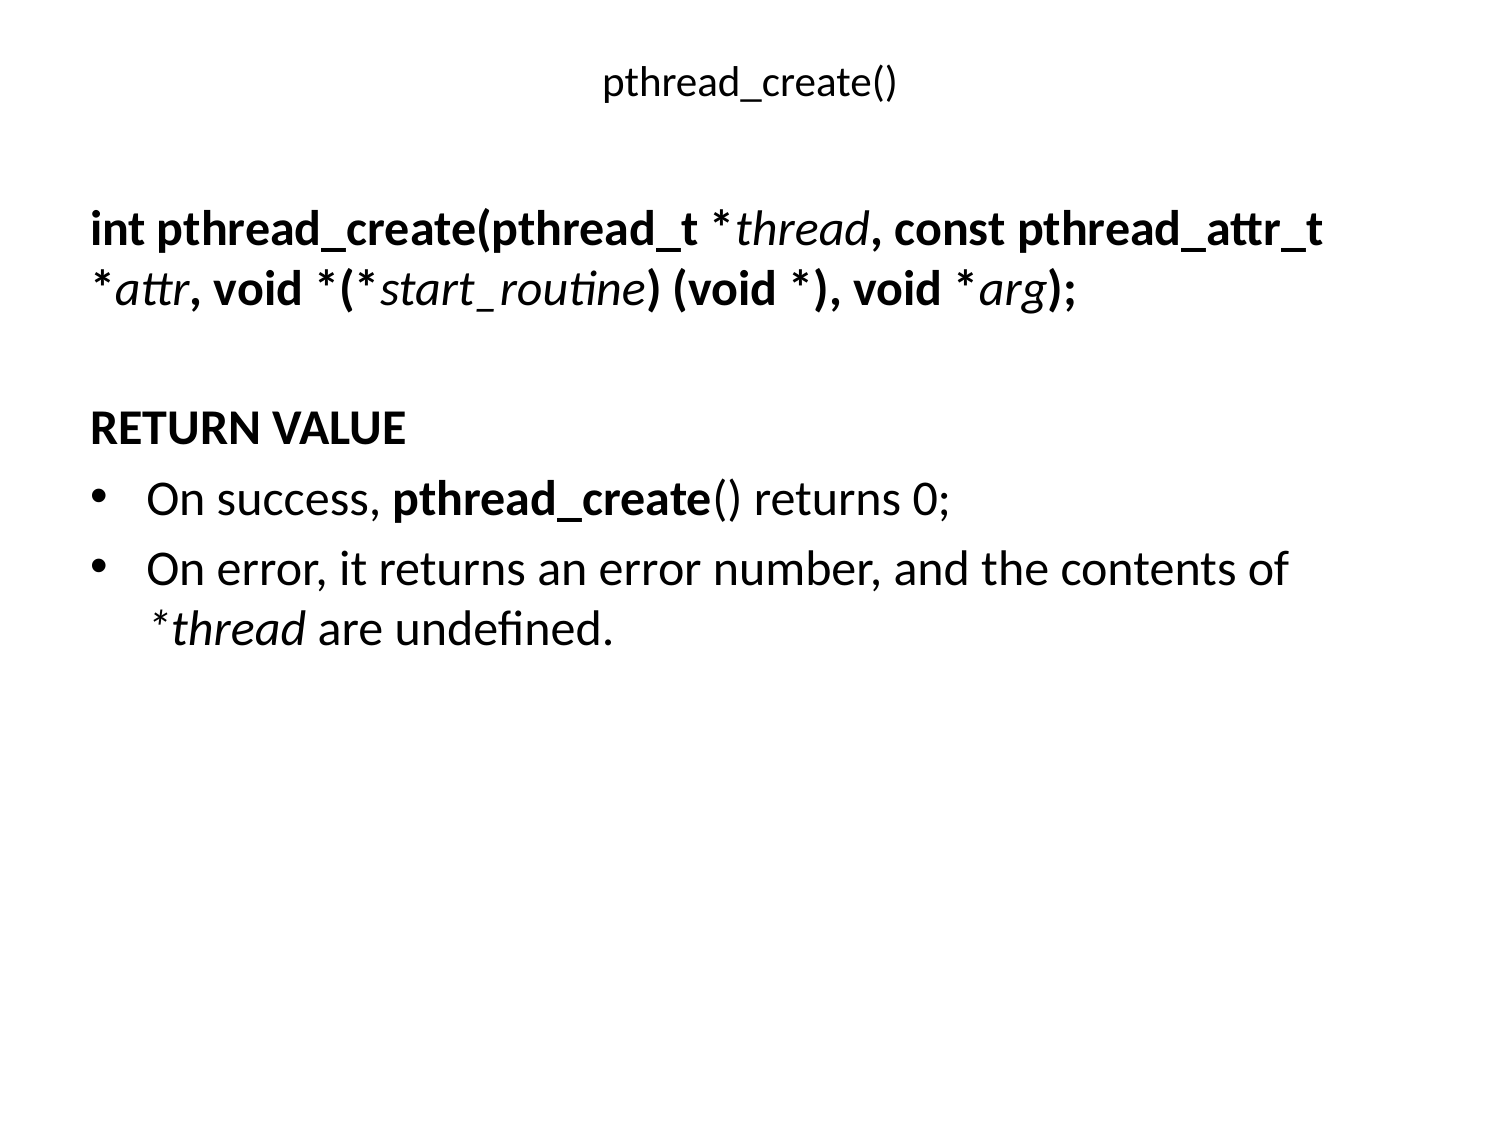

# pthread_create()
int pthread_create(pthread_t *thread, const pthread_attr_t *attr, void *(*start_routine) (void *), void *arg);

RETURN VALUE
On success, pthread_create() returns 0;
On error, it returns an error number, and the contents of *thread are undefined.